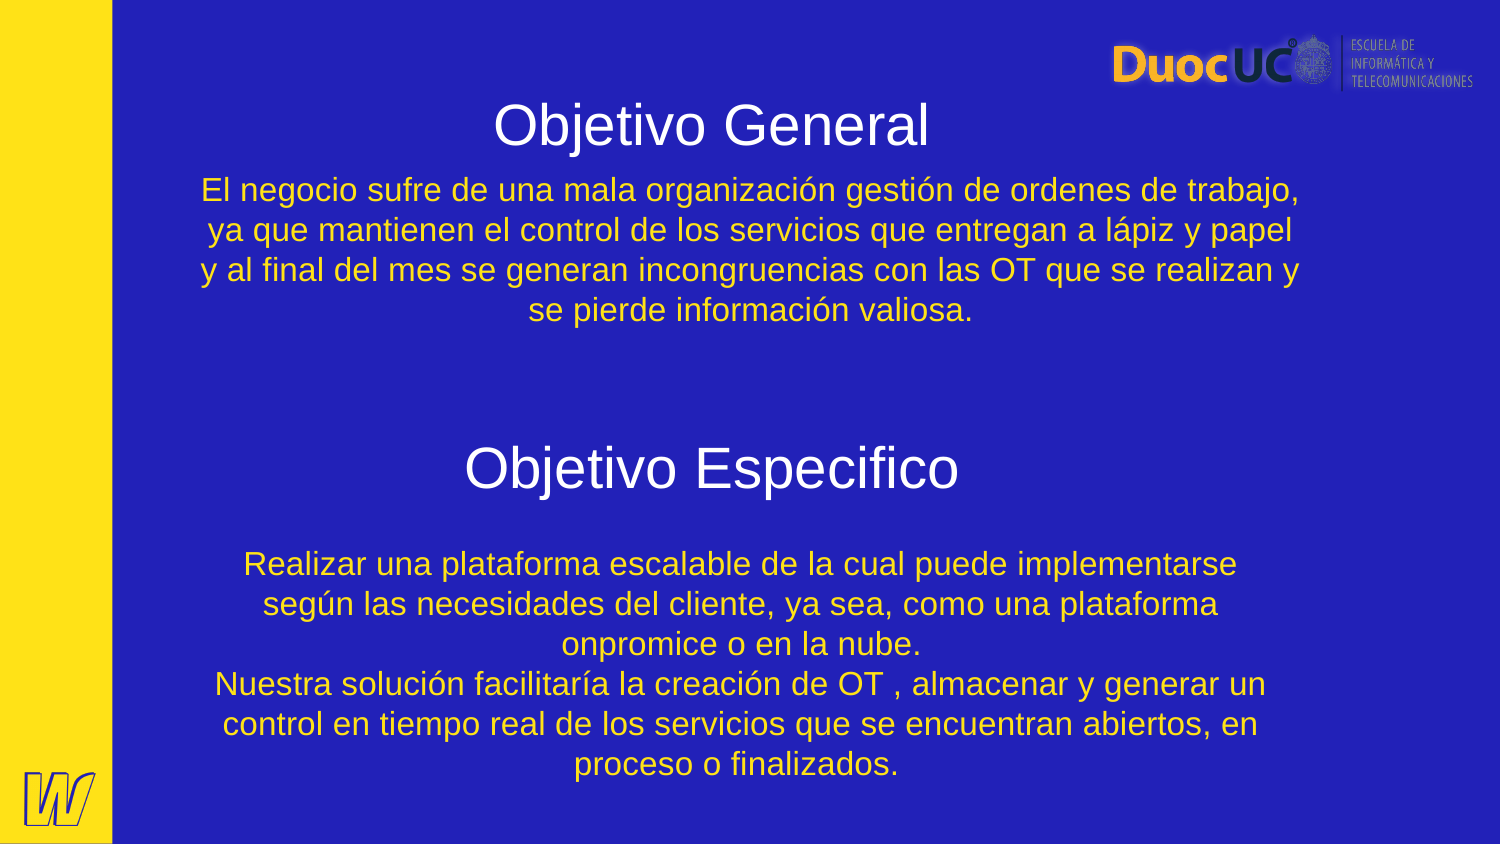

Objetivo General
El negocio sufre de una mala organización gestión de ordenes de trabajo, ya que mantienen el control de los servicios que entregan a lápiz y papel y al final del mes se generan incongruencias con las OT que se realizan y se pierde información valiosa.

Objetivo Especifico
Realizar una plataforma escalable de la cual puede implementarse según las necesidades del cliente, ya sea, como una plataforma onpromice o en la nube.
Nuestra solución facilitaría la creación de OT , almacenar y generar un control en tiempo real de los servicios que se encuentran abiertos, en proceso o finalizados.